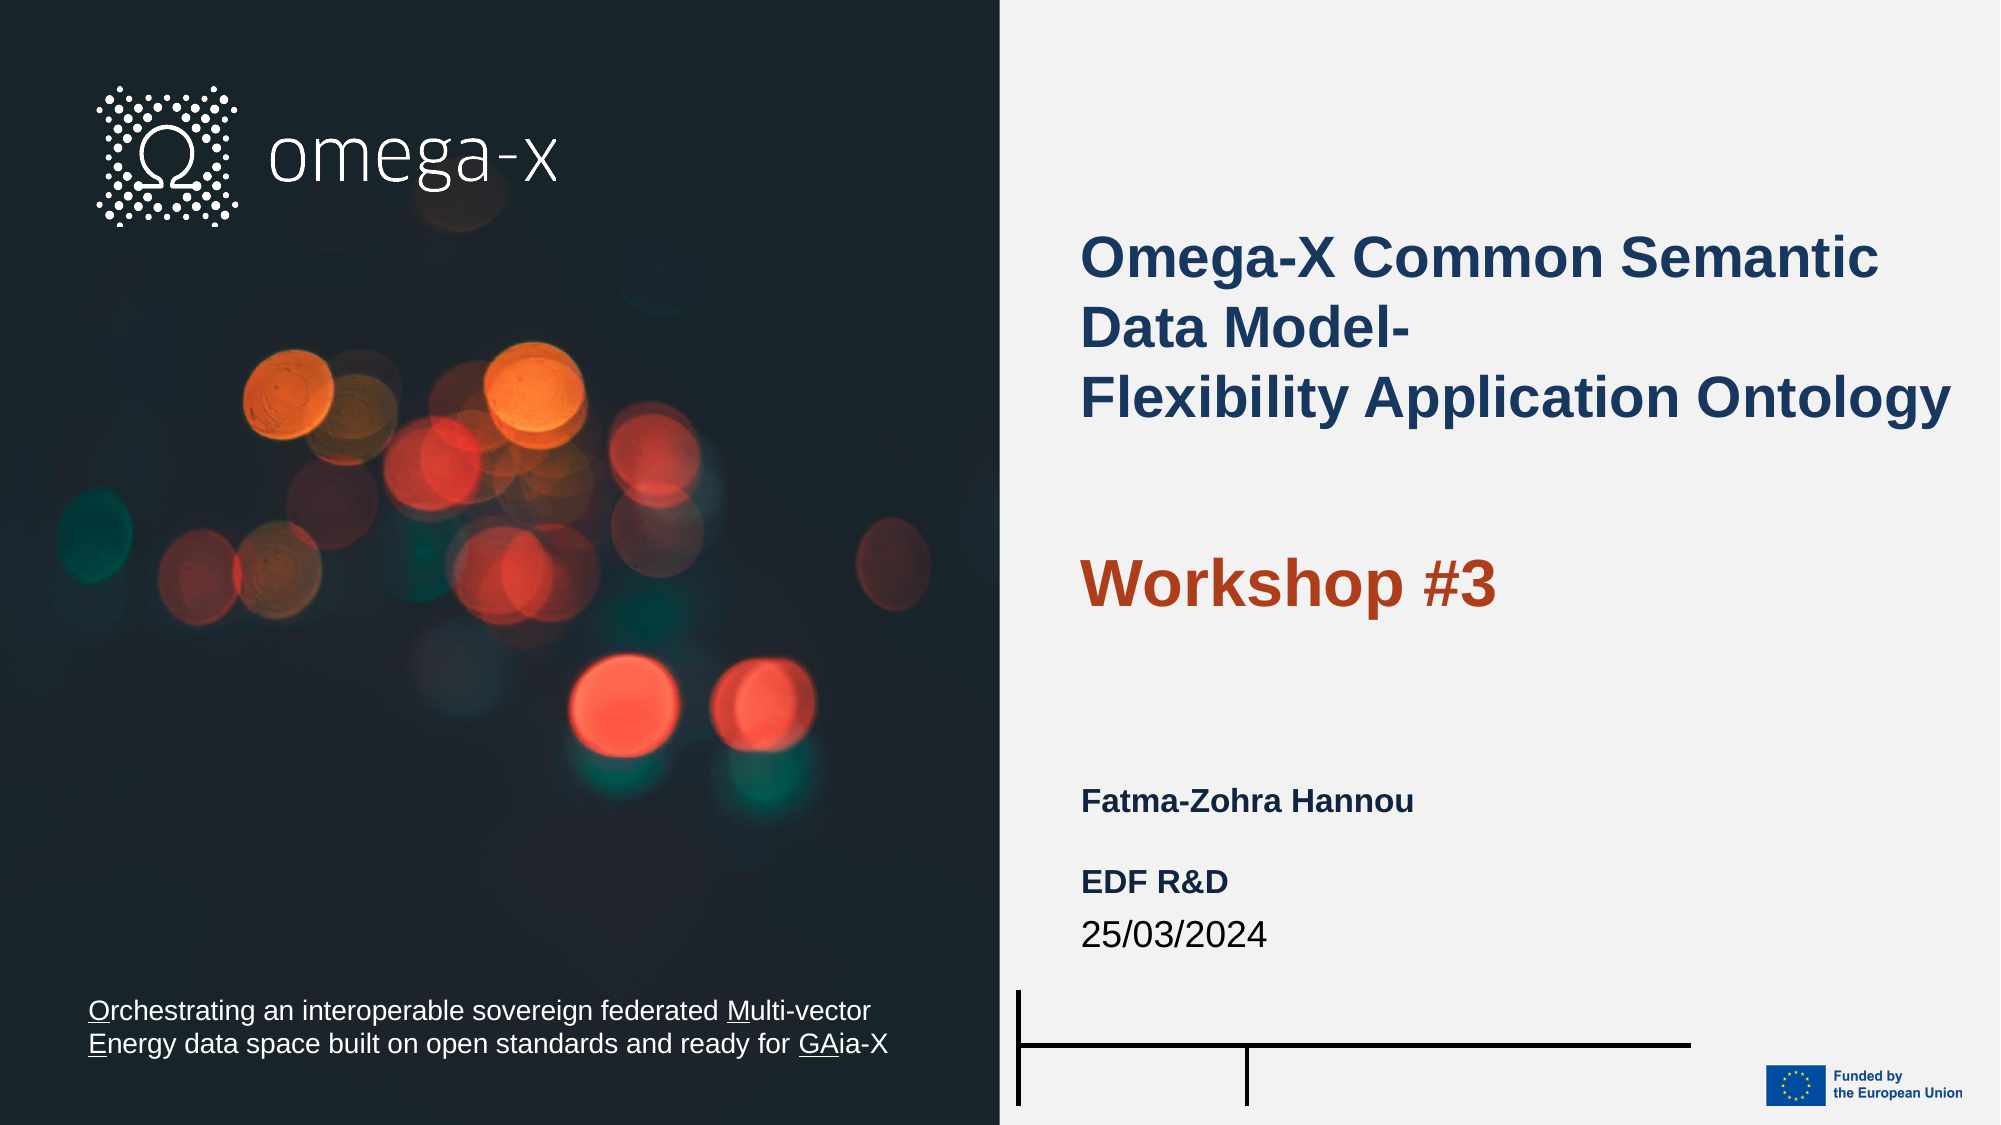

# Omega-X Common Semantic Data Model- Flexibility Application Ontology
Workshop #3
Fatma-Zohra Hannou
EDF R&D
25/03/2024